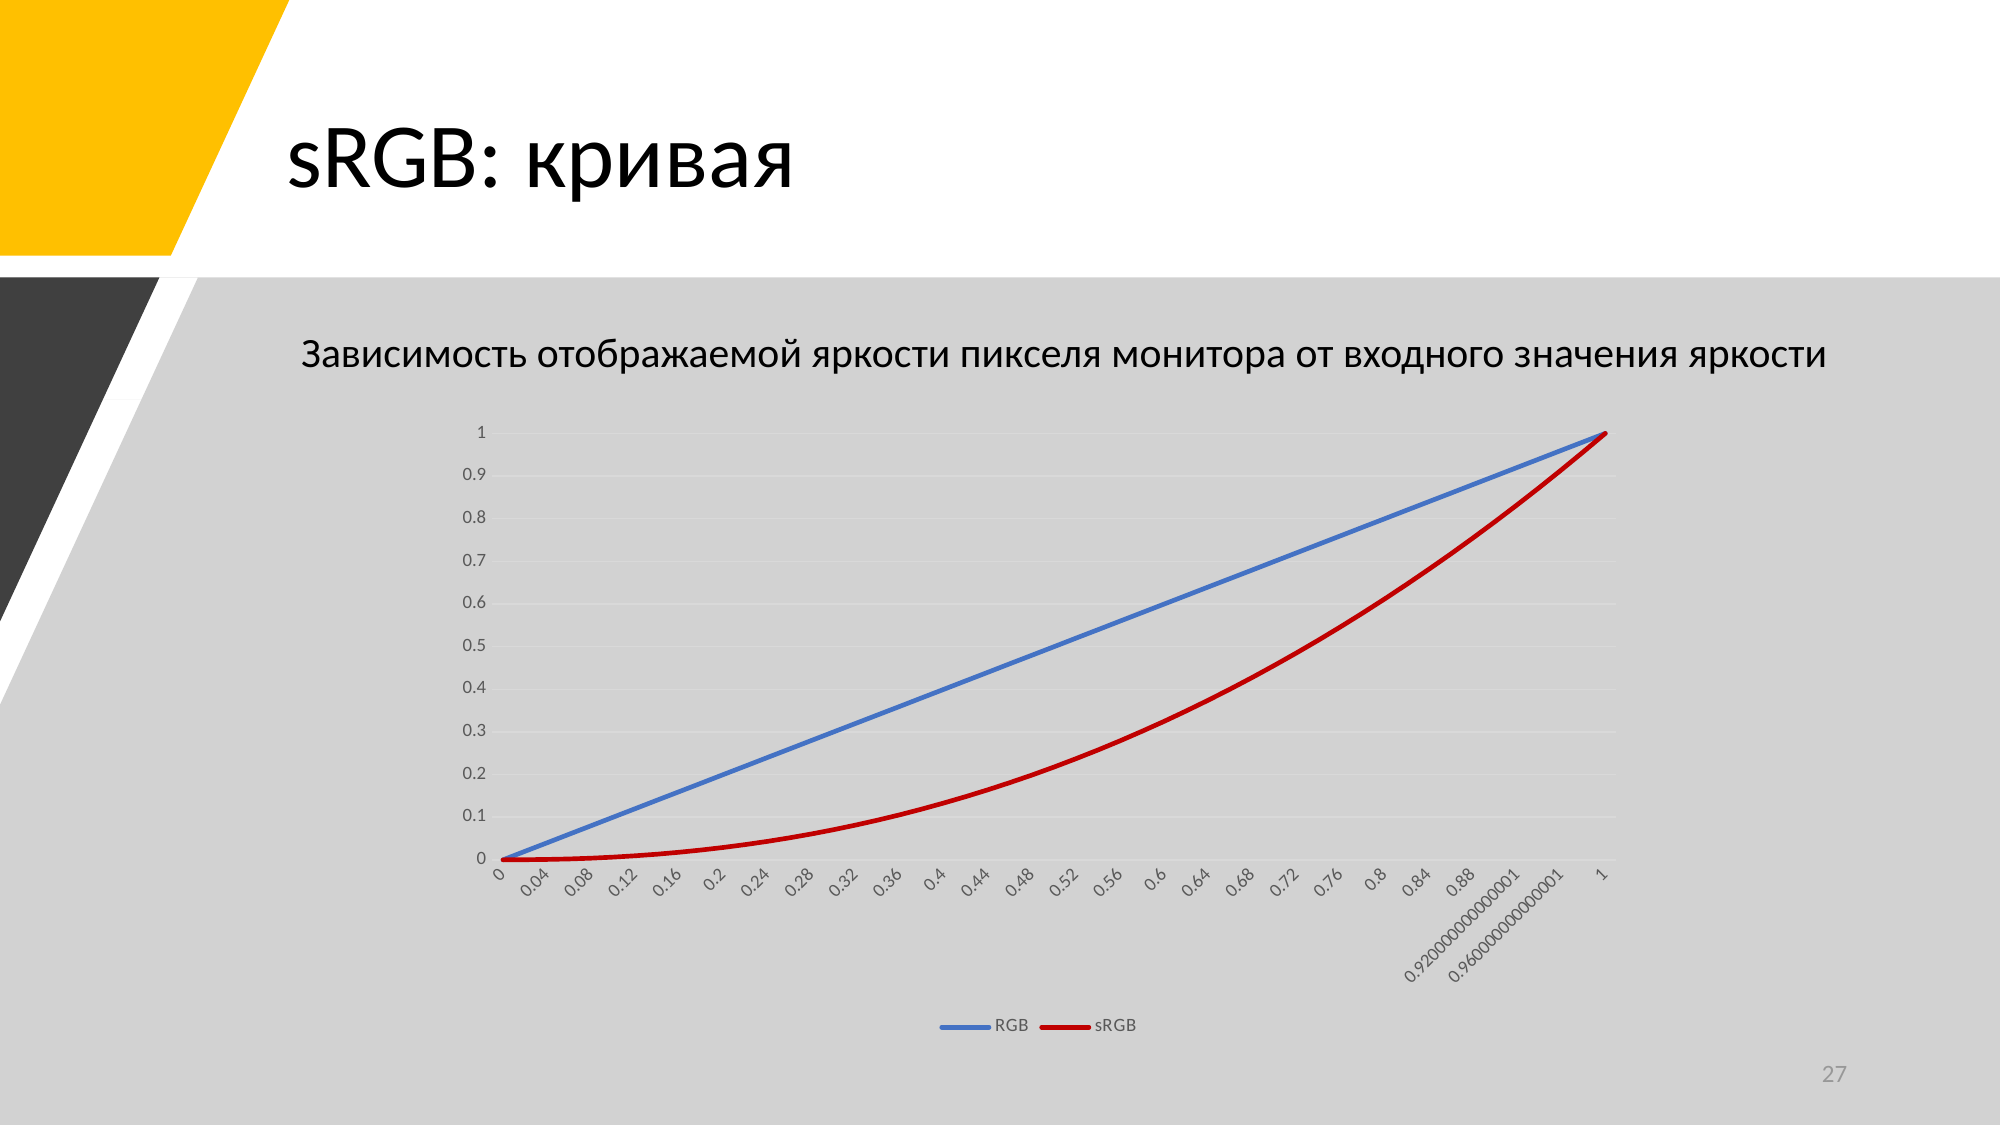

# sRGB: кривая

Зависимость отображаемой яркости пикселя монитора от входного значения яркости

### Chart

| Category | RGB | sRGB |
|---|---|---|
| 0 | 0.0 | 0.0 |
| 0.02 | 0.02 | 0.00018292202077093046 |
| 0.04 | 0.04 | 0.0008404888974092053 |
| 0.06 | 0.06 | 0.0020508445873020625 |
| 0.08 | 0.08 | 0.003861872855388901 |
| 0.1 | 0.1 | 0.00630957344480193 |
| 0.12000000000000001 | 0.12000000000000001 | 0.00942320721515382 |
| 0.14000000000000001 | 0.14 | 0.013227619037000645 |
| 0.16 | 0.16 | 0.017744507984771736 |
| 0.18 | 0.18 | 0.02299320499270678 |
| 0.19999999999999998 | 0.19999999999999998 | 0.028991186547107806 |
| 0.21999999999999997 | 0.21999999999999997 | 0.03575443320537267 |
| 0.23999999999999996 | 0.23999999999999996 | 0.043297690507373504 |
| 0.25999999999999995 | 0.25999999999999995 | 0.051634665216899946 |
| 0.27999999999999997 | 0.27999999999999997 | 0.06077817691332038 |
| 0.3 | 0.3 | 0.07074027770369602 |
| 0.32 | 0.32 | 0.08153234852935623 |
| 0.34 | 0.34 | 0.09316517787866167 |
| 0.36000000000000004 | 0.36000000000000004 | 0.10564902700492759 |
| 0.38000000000000006 | 0.38000000000000006 | 0.11899368461087417 |
| 0.40000000000000008 | 0.4000000000000001 | 0.13320851318429971 |
| 0.4200000000000001 | 0.4200000000000001 | 0.14830248862655032 |
| 0.44000000000000011 | 0.4400000000000001 | 0.16428423442745205 |
| 0.46000000000000013 | 0.46000000000000013 | 0.18116205135809374 |
| 0.48000000000000015 | 0.48000000000000015 | 0.198943943443963 |
| 0.50000000000000011 | 0.5000000000000001 | 0.21763764082403114 |
| 0.52000000000000013 | 0.5200000000000001 | 0.23725061998190258 |
| 0.54000000000000015 | 0.5400000000000001 | 0.25779012174303156 |
| 0.56000000000000016 | 0.5600000000000002 | 0.27926316736019985 |
| 0.58000000000000018 | 0.5800000000000002 | 0.3016765729528742 |
| 0.6000000000000002 | 0.6000000000000002 | 0.3250369625210765 |
| 0.62000000000000022 | 0.6200000000000002 | 0.3493507797183067 |
| 0.64000000000000024 | 0.6400000000000002 | 0.37462429853886603 |
| 0.66000000000000025 | 0.6600000000000003 | 0.40086363305114303 |
| 0.68000000000000027 | 0.6800000000000003 | 0.4280747462888996 |
| 0.70000000000000029 | 0.7000000000000003 | 0.45626345839647087 |
| 0.72000000000000031 | 0.7200000000000003 | 0.485435454110391 |
| 0.74000000000000032 | 0.7400000000000003 | 0.5155962896487519 |
| 0.76000000000000034 | 0.7600000000000003 | 0.546751399070189 |
| 0.78000000000000036 | 0.7800000000000004 | 0.5789061001564338 |
| 0.80000000000000038 | 0.8000000000000004 | 0.6120655998656243 |
| 0.8200000000000004 | 0.8200000000000004 | 0.6462349993978073 |
| 0.84000000000000041 | 0.8400000000000004 | 0.6814192989091398 |
| 0.86000000000000043 | 0.8600000000000004 | 0.717623401907061 |
| 0.88000000000000045 | 0.8800000000000004 | 0.7548521193550461 |
| 0.90000000000000047 | 0.9000000000000005 | 0.7931101735123921 |
| 0.92000000000000048 | 0.9200000000000005 | 0.8324022015317231 |
| 0.9400000000000005 | 0.9400000000000005 | 0.8727327588345134 |
| 0.96000000000000052 | 0.9600000000000005 | 0.9141063222828142 |
| 0.98000000000000054 | 0.9800000000000005 | 0.9565272931635347 |
| 1.0000000000000004 | 1.0000000000000004 | 1.0000000000000009 |
27